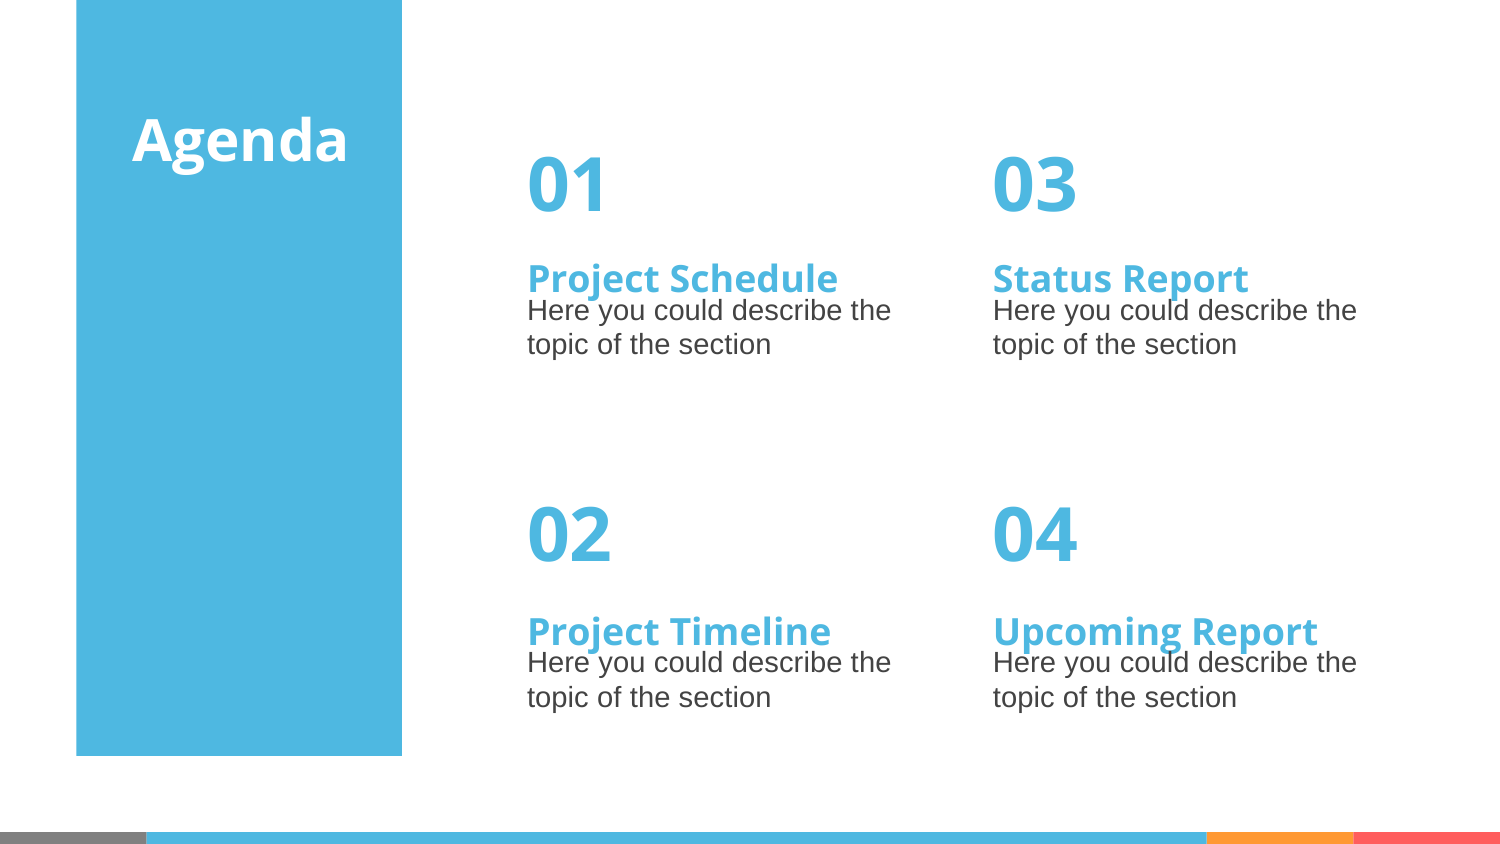

01
03
# Agenda
Project Schedule
Status Report
Here you could describe the topic of the section
Here you could describe the topic of the section
02
04
Project Timeline
Upcoming Report
Here you could describe the topic of the section
Here you could describe the topic of the section